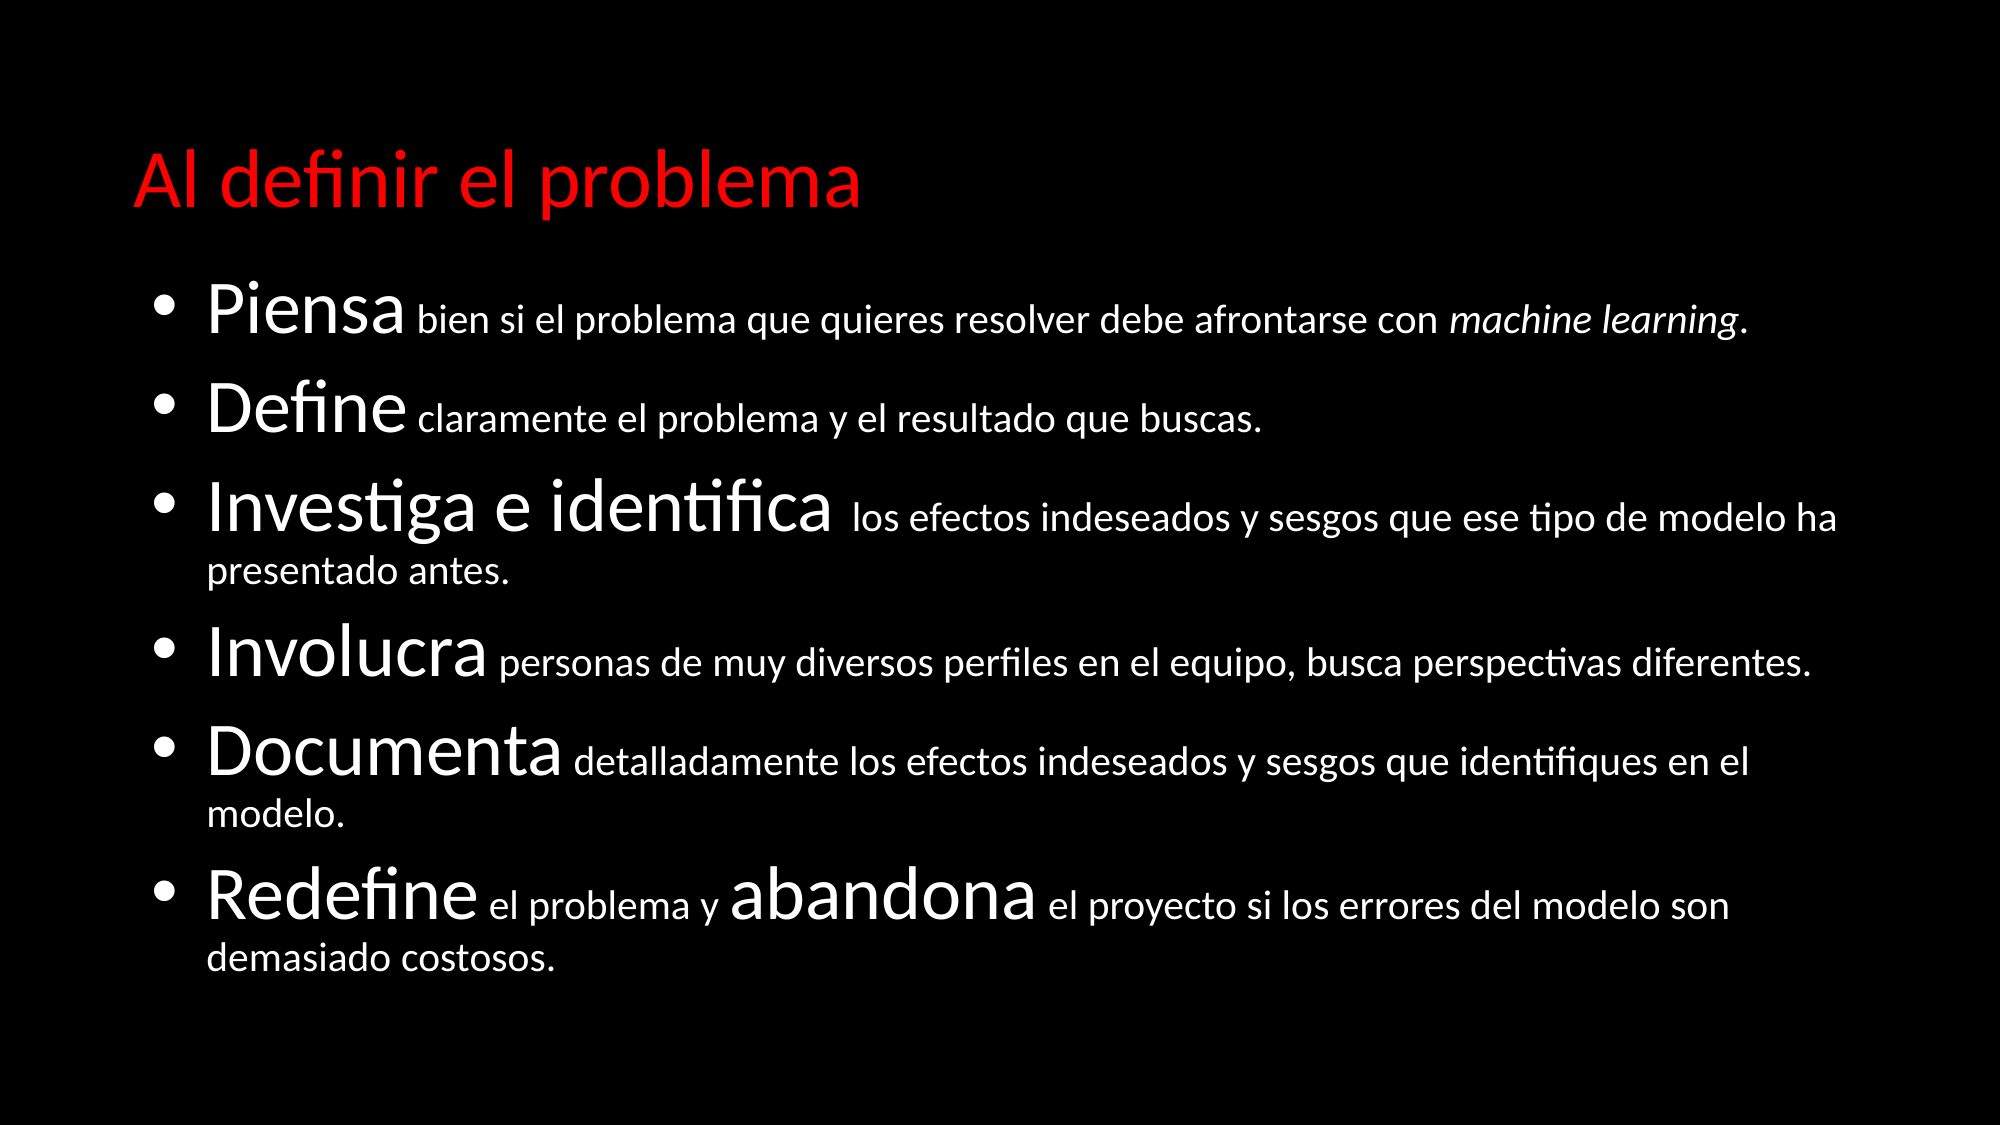

# Al definir el problema
Piensa bien si el problema que quieres resolver debe afrontarse con machine learning.
Define claramente el problema y el resultado que buscas.
Investiga e identifica los efectos indeseados y sesgos que ese tipo de modelo ha presentado antes.
Involucra personas de muy diversos perfiles en el equipo, busca perspectivas diferentes.
Documenta detalladamente los efectos indeseados y sesgos que identifiques en el modelo.
Redefine el problema y abandona el proyecto si los errores del modelo son demasiado costosos.